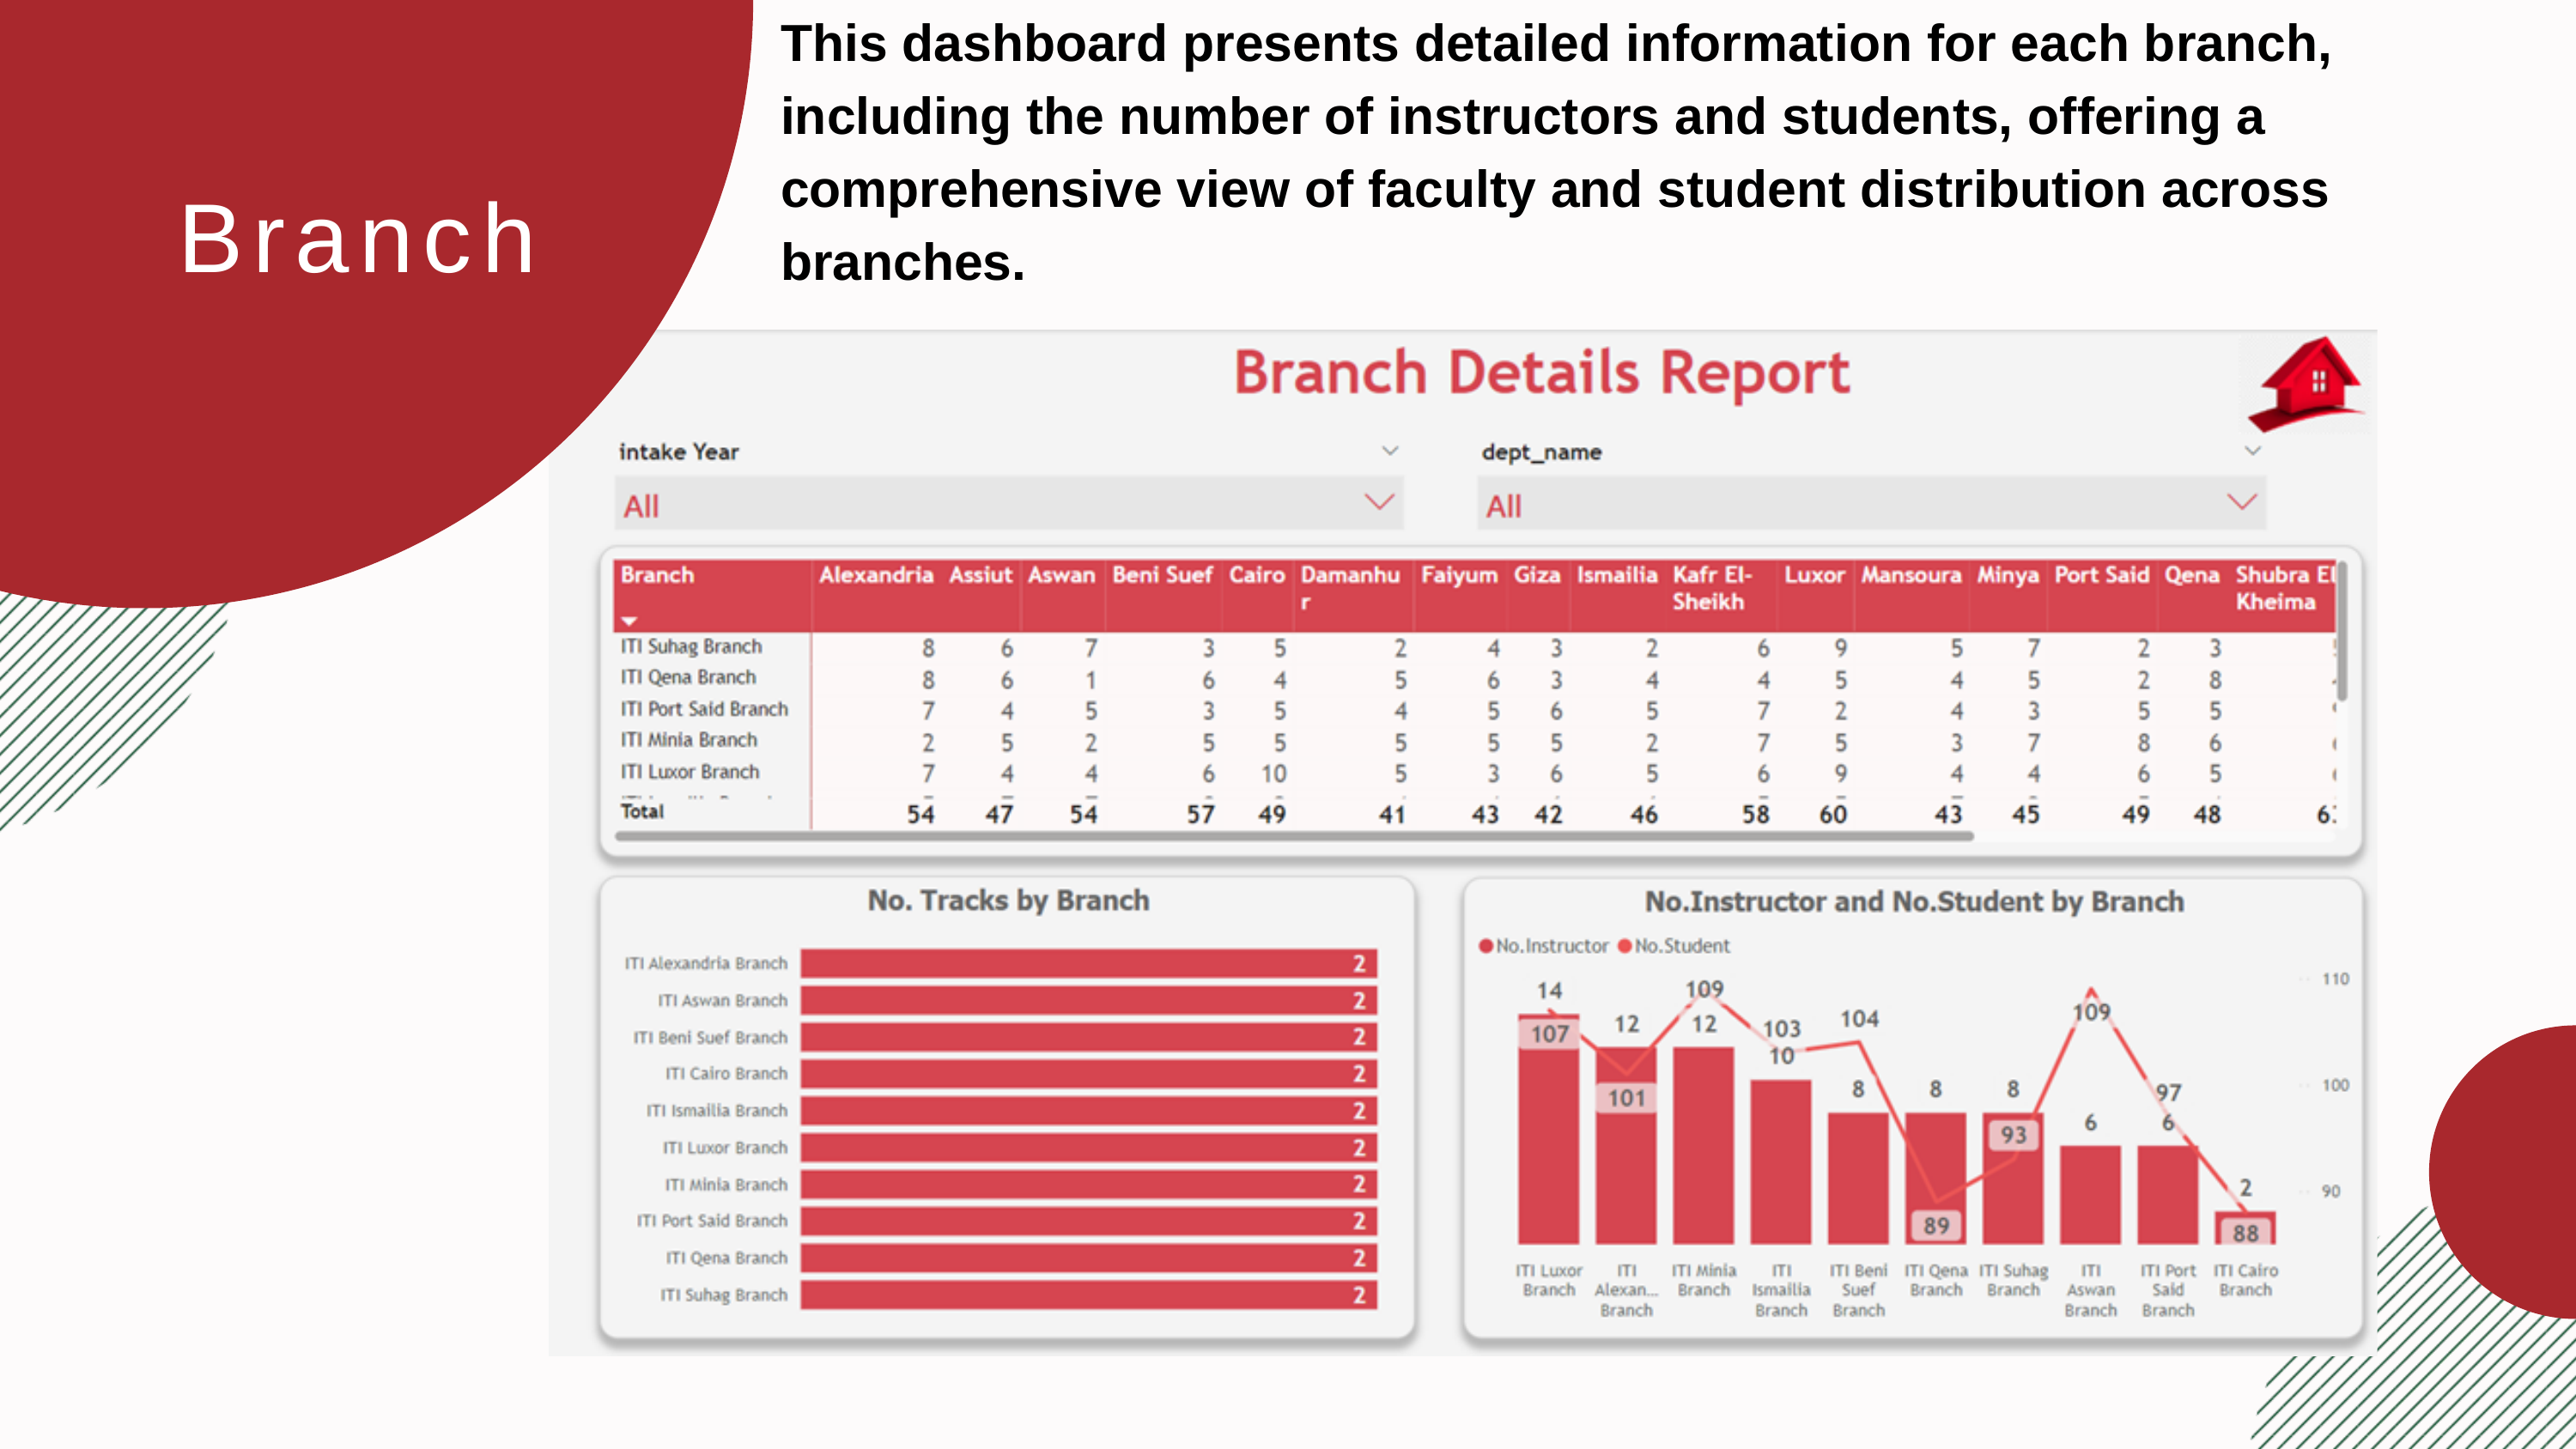

This dashboard presents detailed information for each branch, including the number of instructors and students, offering a comprehensive view of faculty and student distribution across branches.

Branch